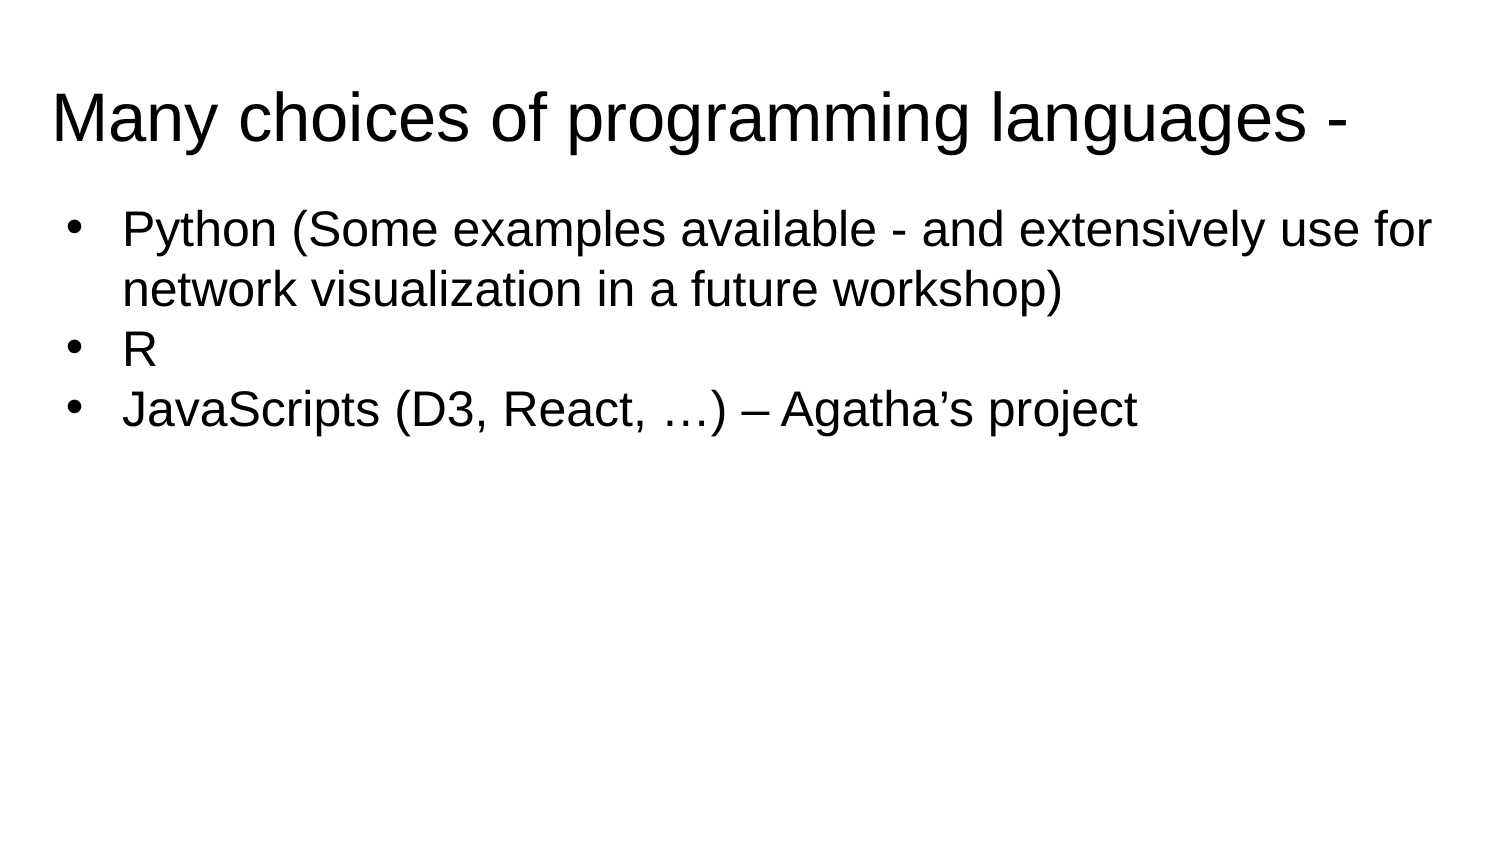

# Many choices of programming languages -
Python (Some examples available - and extensively use for network visualization in a future workshop)
R
JavaScripts (D3, React, …) – Agatha’s project